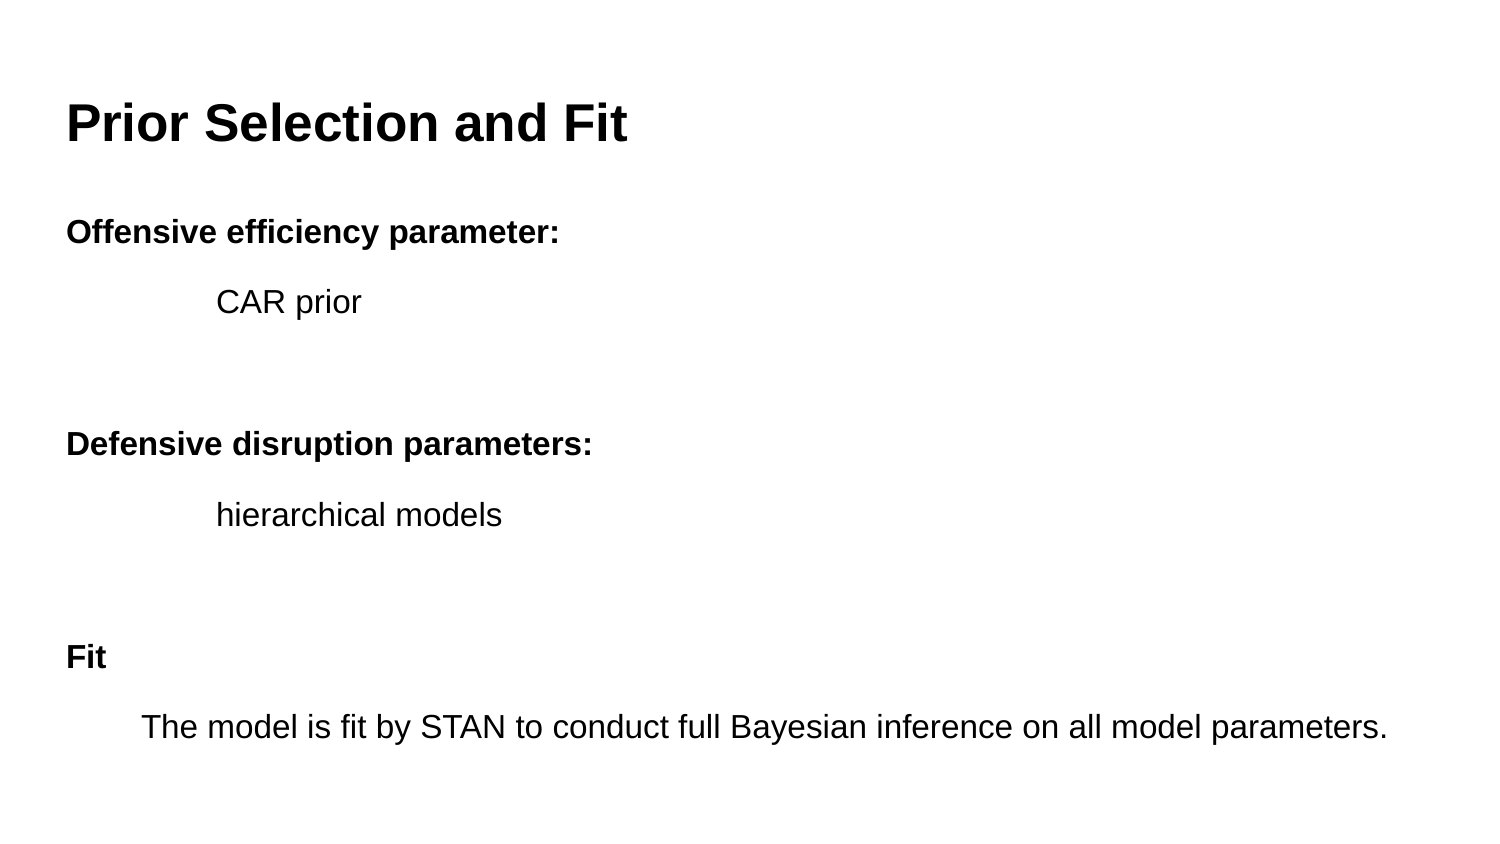

# Prior Selection and Fit
Offensive efficiency parameter:
	CAR prior

Defensive disruption parameters:
	hierarchical models

Fit
The model is fit by STAN to conduct full Bayesian inference on all model parameters.